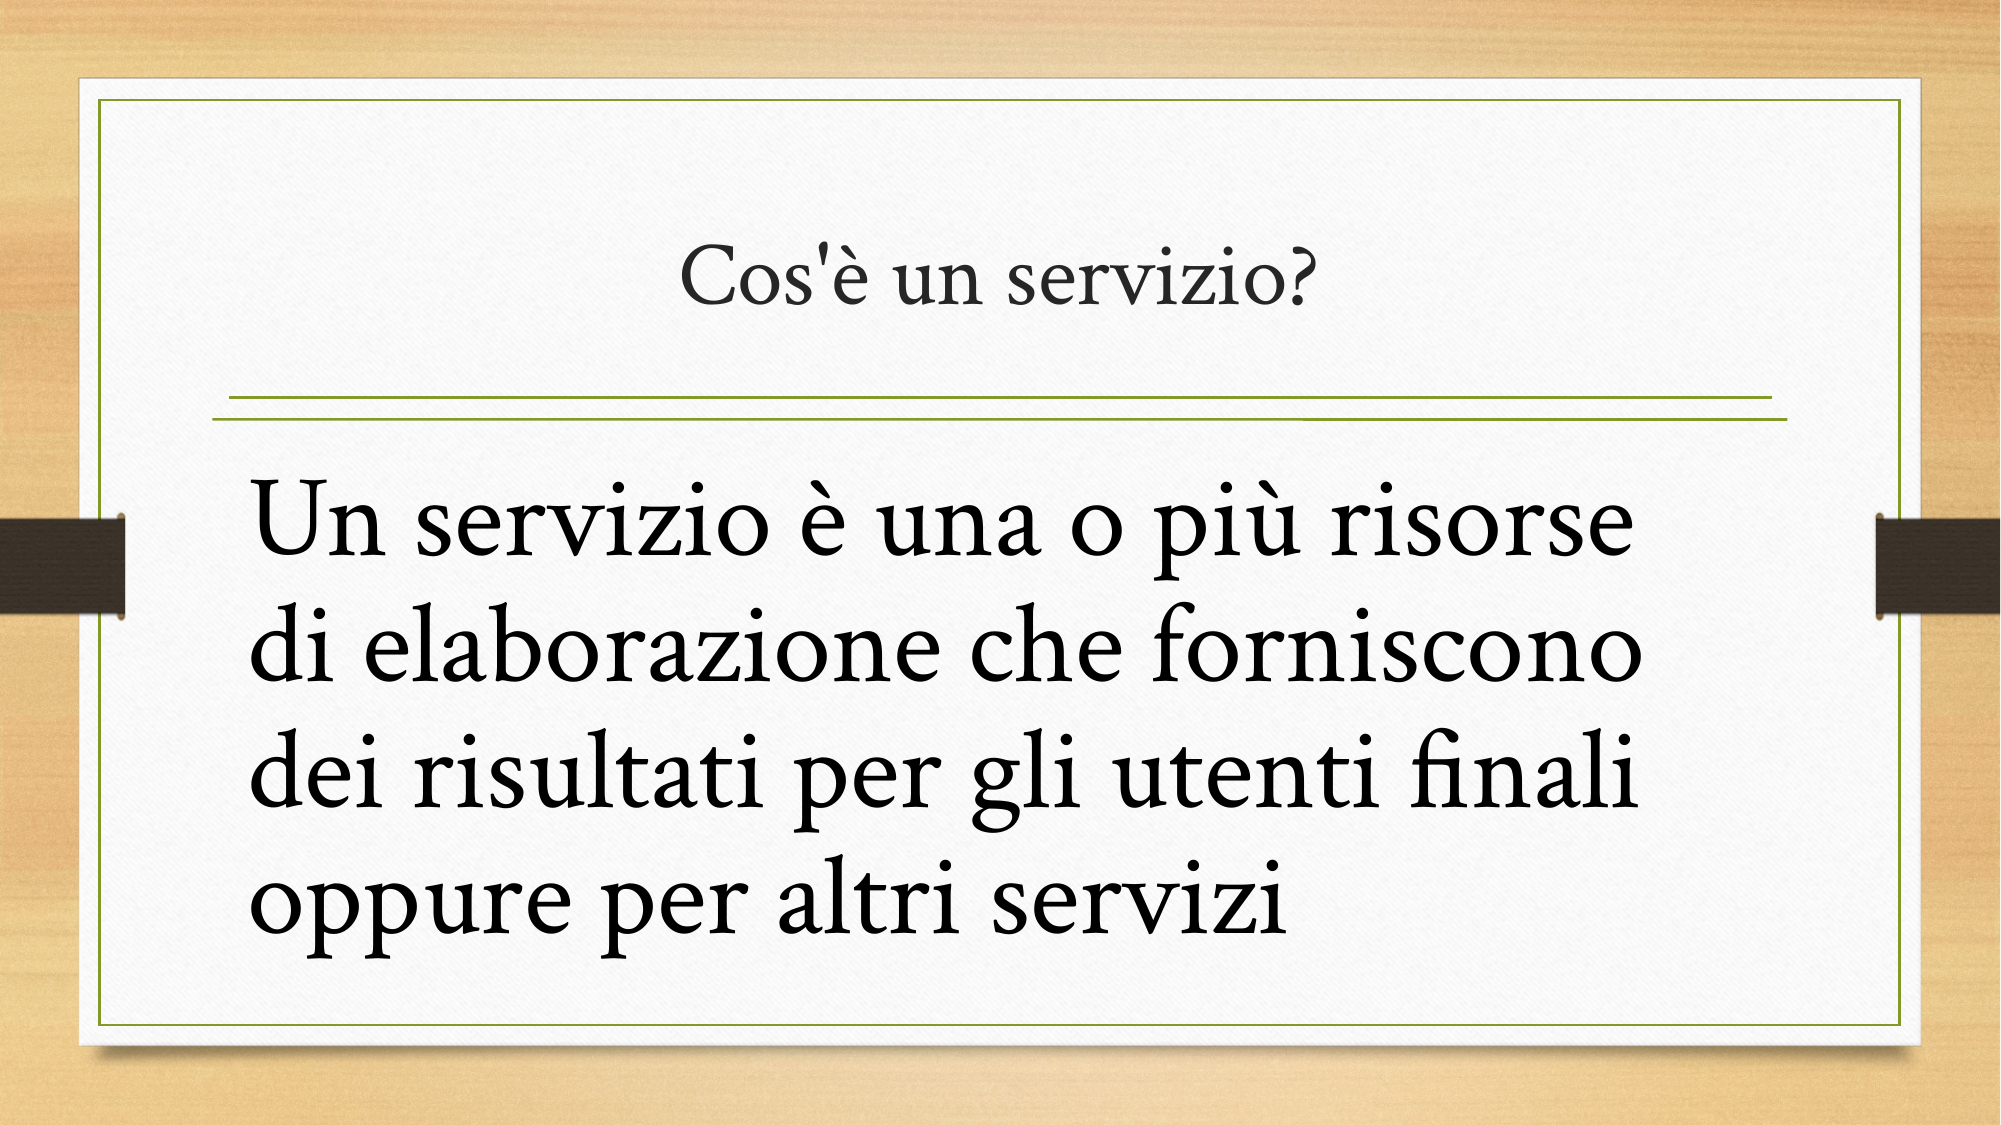

# Cos'è un servizio?
Un servizio è una o più risorse di elaborazione che forniscono dei risultati per gli utenti finali oppure per altri servizi